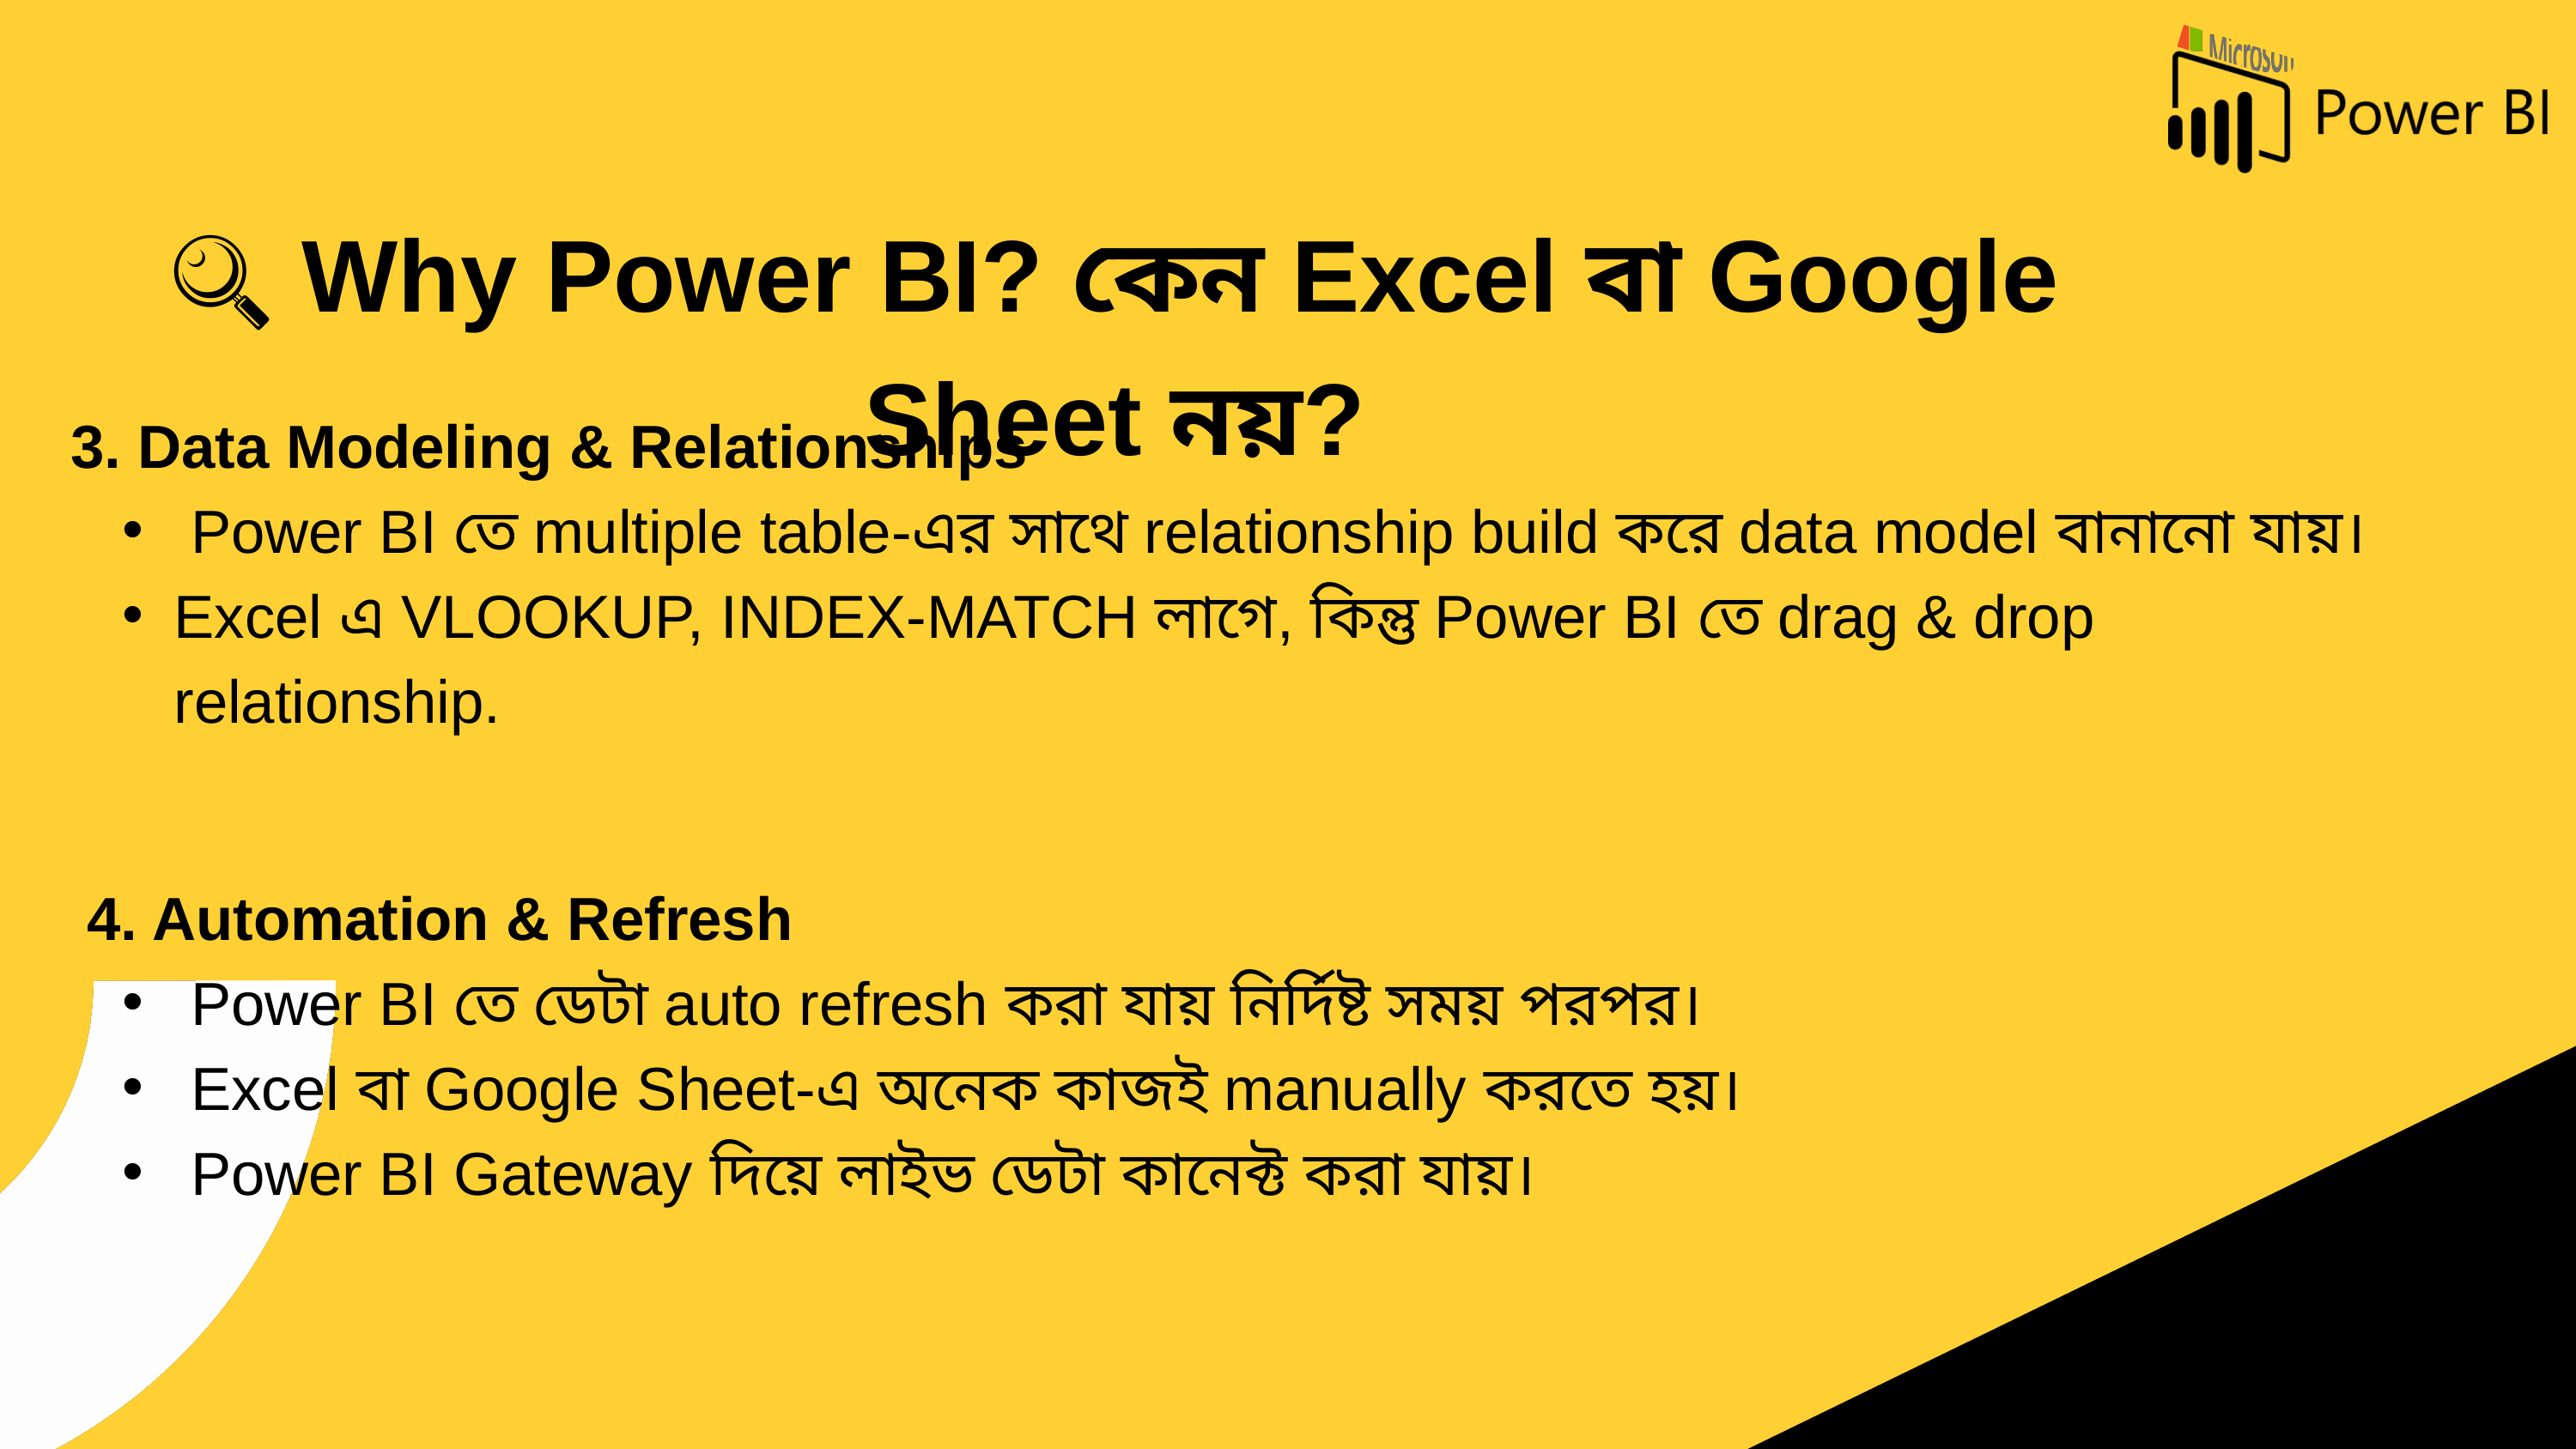

🔍 Why Power BI? কেন Excel বা Google Sheet নয়?
3. Data Modeling & Relationships
 Power BI তে multiple table-এর সাথে relationship build করে data model বানানো যায়।
Excel এ VLOOKUP, INDEX-MATCH লাগে, কিন্তু Power BI তে drag & drop relationship.

 4. Automation & Refresh
 Power BI তে ডেটা auto refresh করা যায় নির্দিষ্ট সময় পরপর।
 Excel বা Google Sheet-এ অনেক কাজই manually করতে হয়।
 Power BI Gateway দিয়ে লাইভ ডেটা কানেক্ট করা যায়।